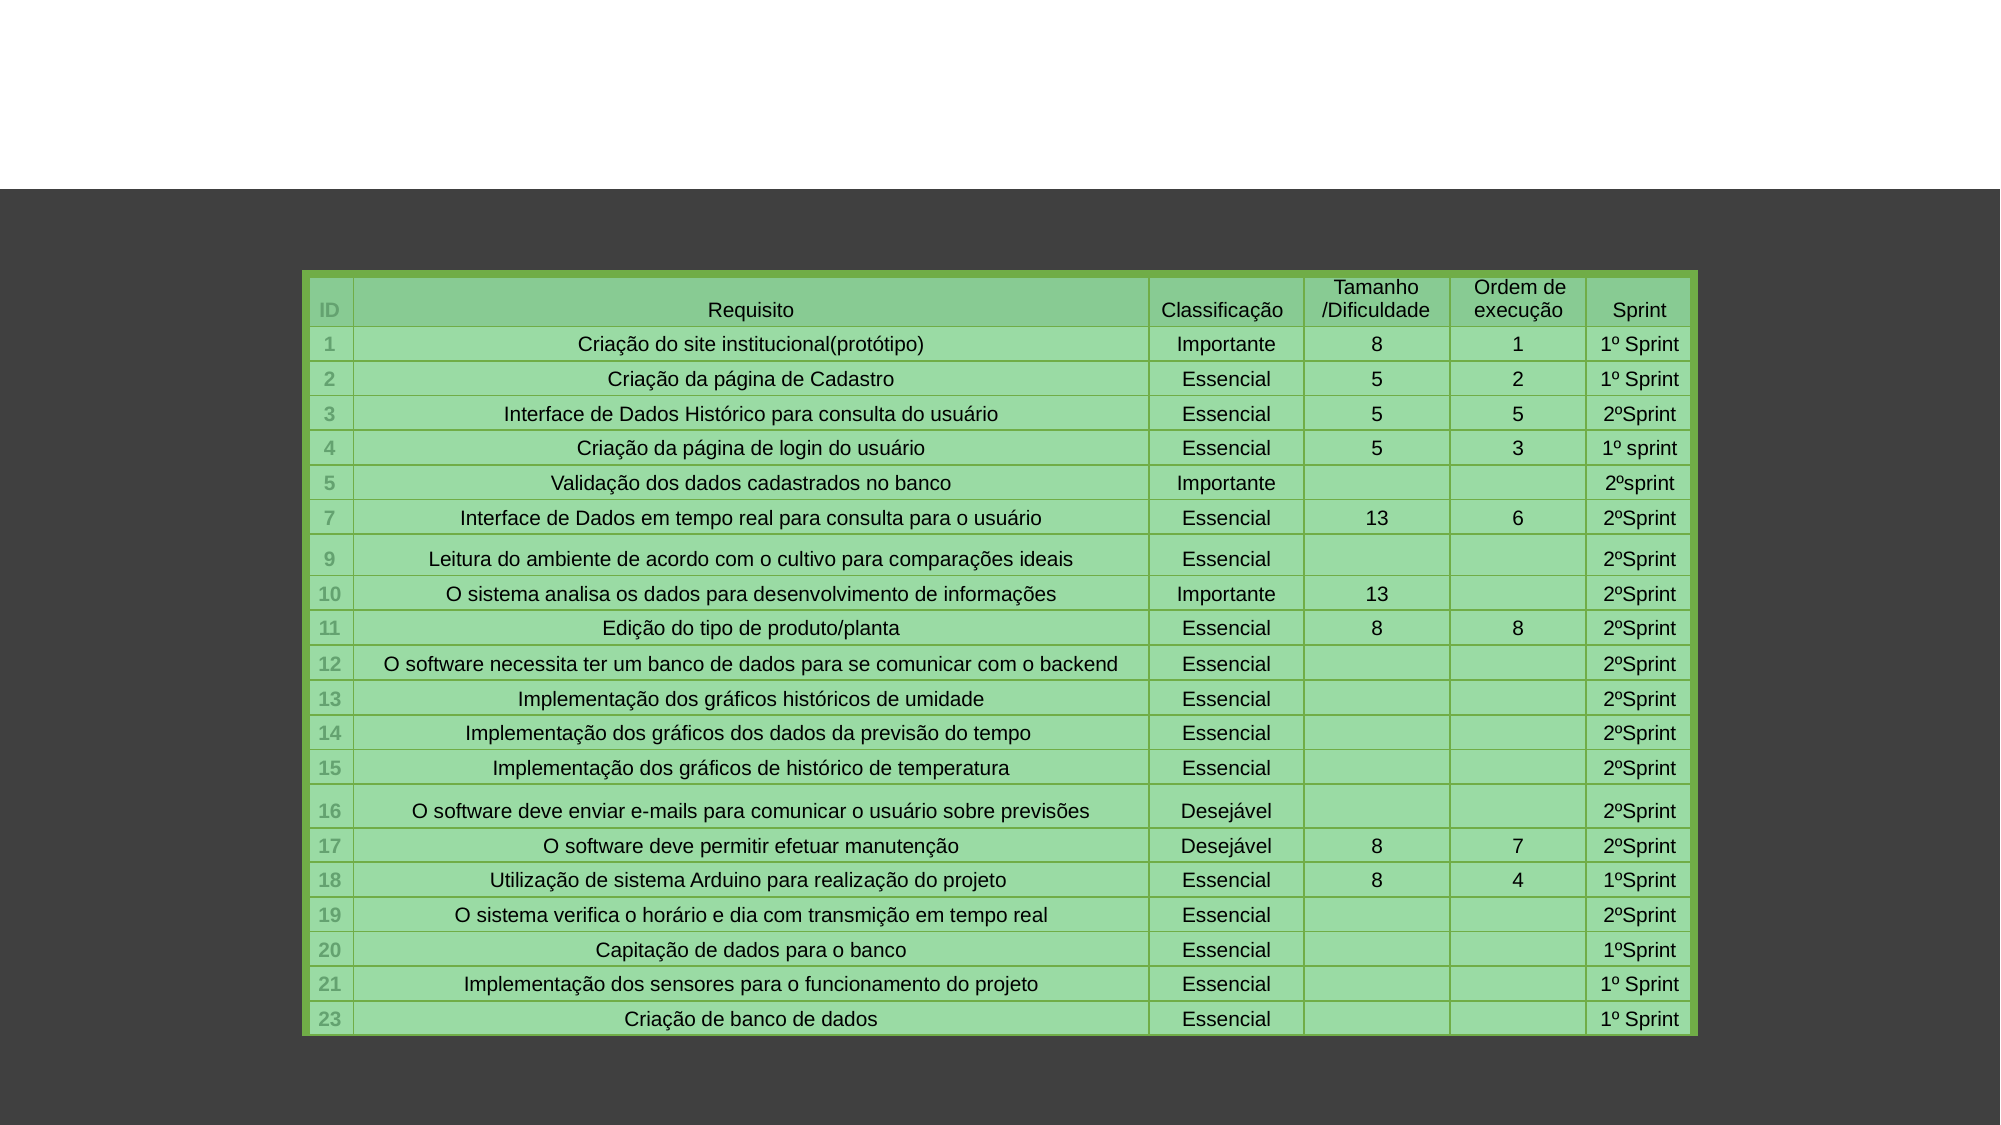

| ID | Requisito | Classificação | Tamanho /Dificuldade | Ordem de execução | Sprint |
| --- | --- | --- | --- | --- | --- |
| 1 | Criação do site institucional(protótipo) | Importante | 8 | 1 | 1º Sprint |
| 2 | Criação da página de Cadastro | Essencial | 5 | 2 | 1º Sprint |
| 3 | Interface de Dados Histórico para consulta do usuário | Essencial | 5 | 5 | 2ºSprint |
| 4 | Criação da página de login do usuário | Essencial | 5 | 3 | 1º sprint |
| 5 | Validação dos dados cadastrados no banco | Importante |  |  | 2ºsprint |
| 7 | Interface de Dados em tempo real para consulta para o usuário | Essencial | 13 | 6 | 2ºSprint |
| 9 | Leitura do ambiente de acordo com o cultivo para comparações ideais | Essencial |  |  | 2ºSprint |
| 10 | O sistema analisa os dados para desenvolvimento de informações | Importante | 13 |  | 2ºSprint |
| 11 | Edição do tipo de produto/planta | Essencial | 8 | 8 | 2ºSprint |
| 12 | O software necessita ter um banco de dados para se comunicar com o backend | Essencial |  |  | 2ºSprint |
| 13 | Implementação dos gráficos históricos de umidade | Essencial |  |  | 2ºSprint |
| 14 | Implementação dos gráficos dos dados da previsão do tempo | Essencial |  |  | 2ºSprint |
| 15 | Implementação dos gráficos de histórico de temperatura | Essencial |  |  | 2ºSprint |
| 16 | O software deve enviar e-mails para comunicar o usuário sobre previsões | Desejável |  |  | 2ºSprint |
| 17 | O software deve permitir efetuar manutenção | Desejável | 8 | 7 | 2ºSprint |
| 18 | Utilização de sistema Arduino para realização do projeto | Essencial | 8 | 4 | 1ºSprint |
| 19 | O sistema verifica o horário e dia com transmição em tempo real | Essencial |  |  | 2ºSprint |
| 20 | Capitação de dados para o banco | Essencial |  |  | 1ºSprint |
| 21 | Implementação dos sensores para o funcionamento do projeto | Essencial |  |  | 1º Sprint |
| 23 | Criação de banco de dados | Essencial |  |  | 1º Sprint |